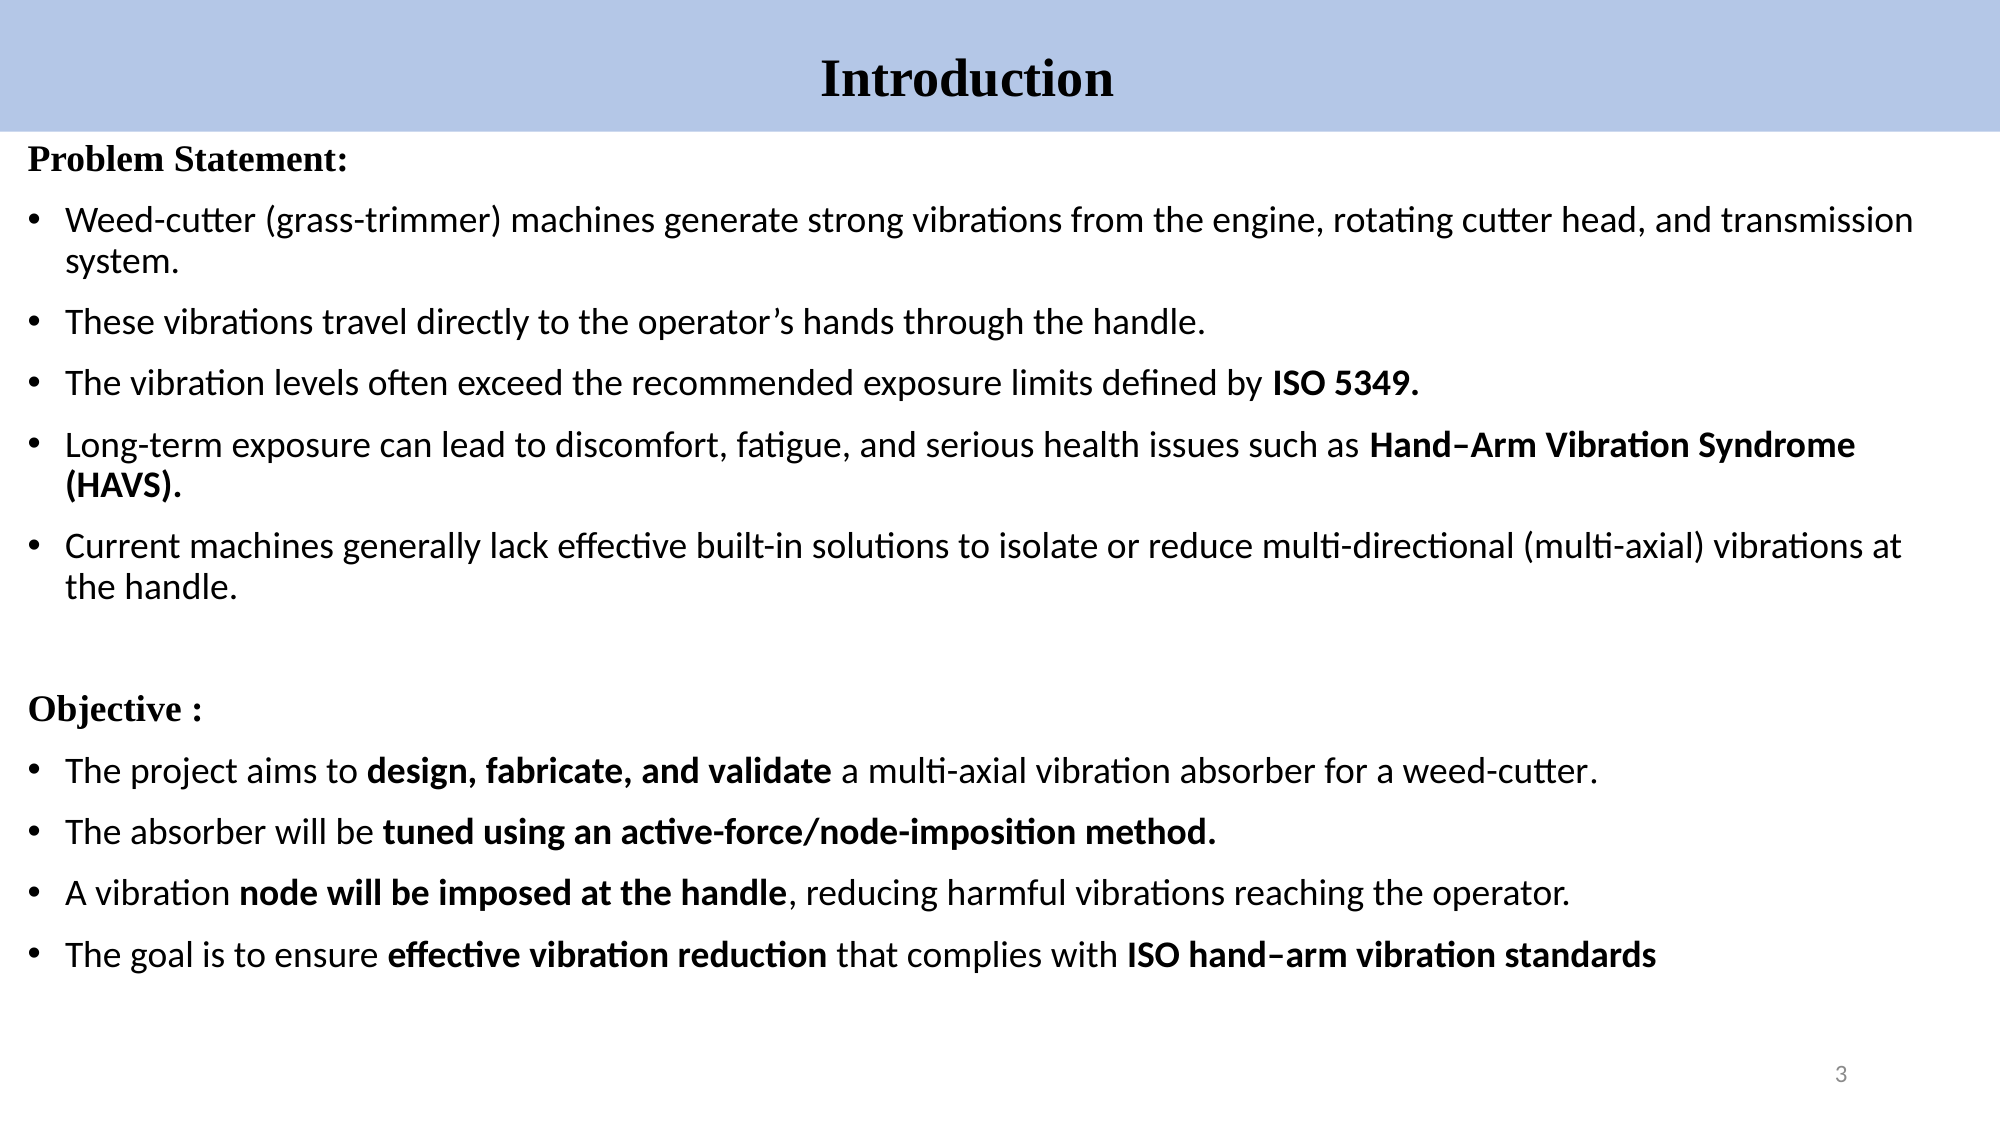

Introduction
Problem Statement:
Weed-cutter (grass-trimmer) machines generate strong vibrations from the engine, rotating cutter head, and transmission system.
These vibrations travel directly to the operator’s hands through the handle.
The vibration levels often exceed the recommended exposure limits defined by ISO 5349.
Long-term exposure can lead to discomfort, fatigue, and serious health issues such as Hand–Arm Vibration Syndrome (HAVS).
Current machines generally lack effective built-in solutions to isolate or reduce multi-directional (multi-axial) vibrations at the handle.

Objective :
The project aims to design, fabricate, and validate a multi-axial vibration absorber for a weed-cutter.
The absorber will be tuned using an active-force/node-imposition method.
A vibration node will be imposed at the handle, reducing harmful vibrations reaching the operator.
The goal is to ensure effective vibration reduction that complies with ISO hand–arm vibration standards

3